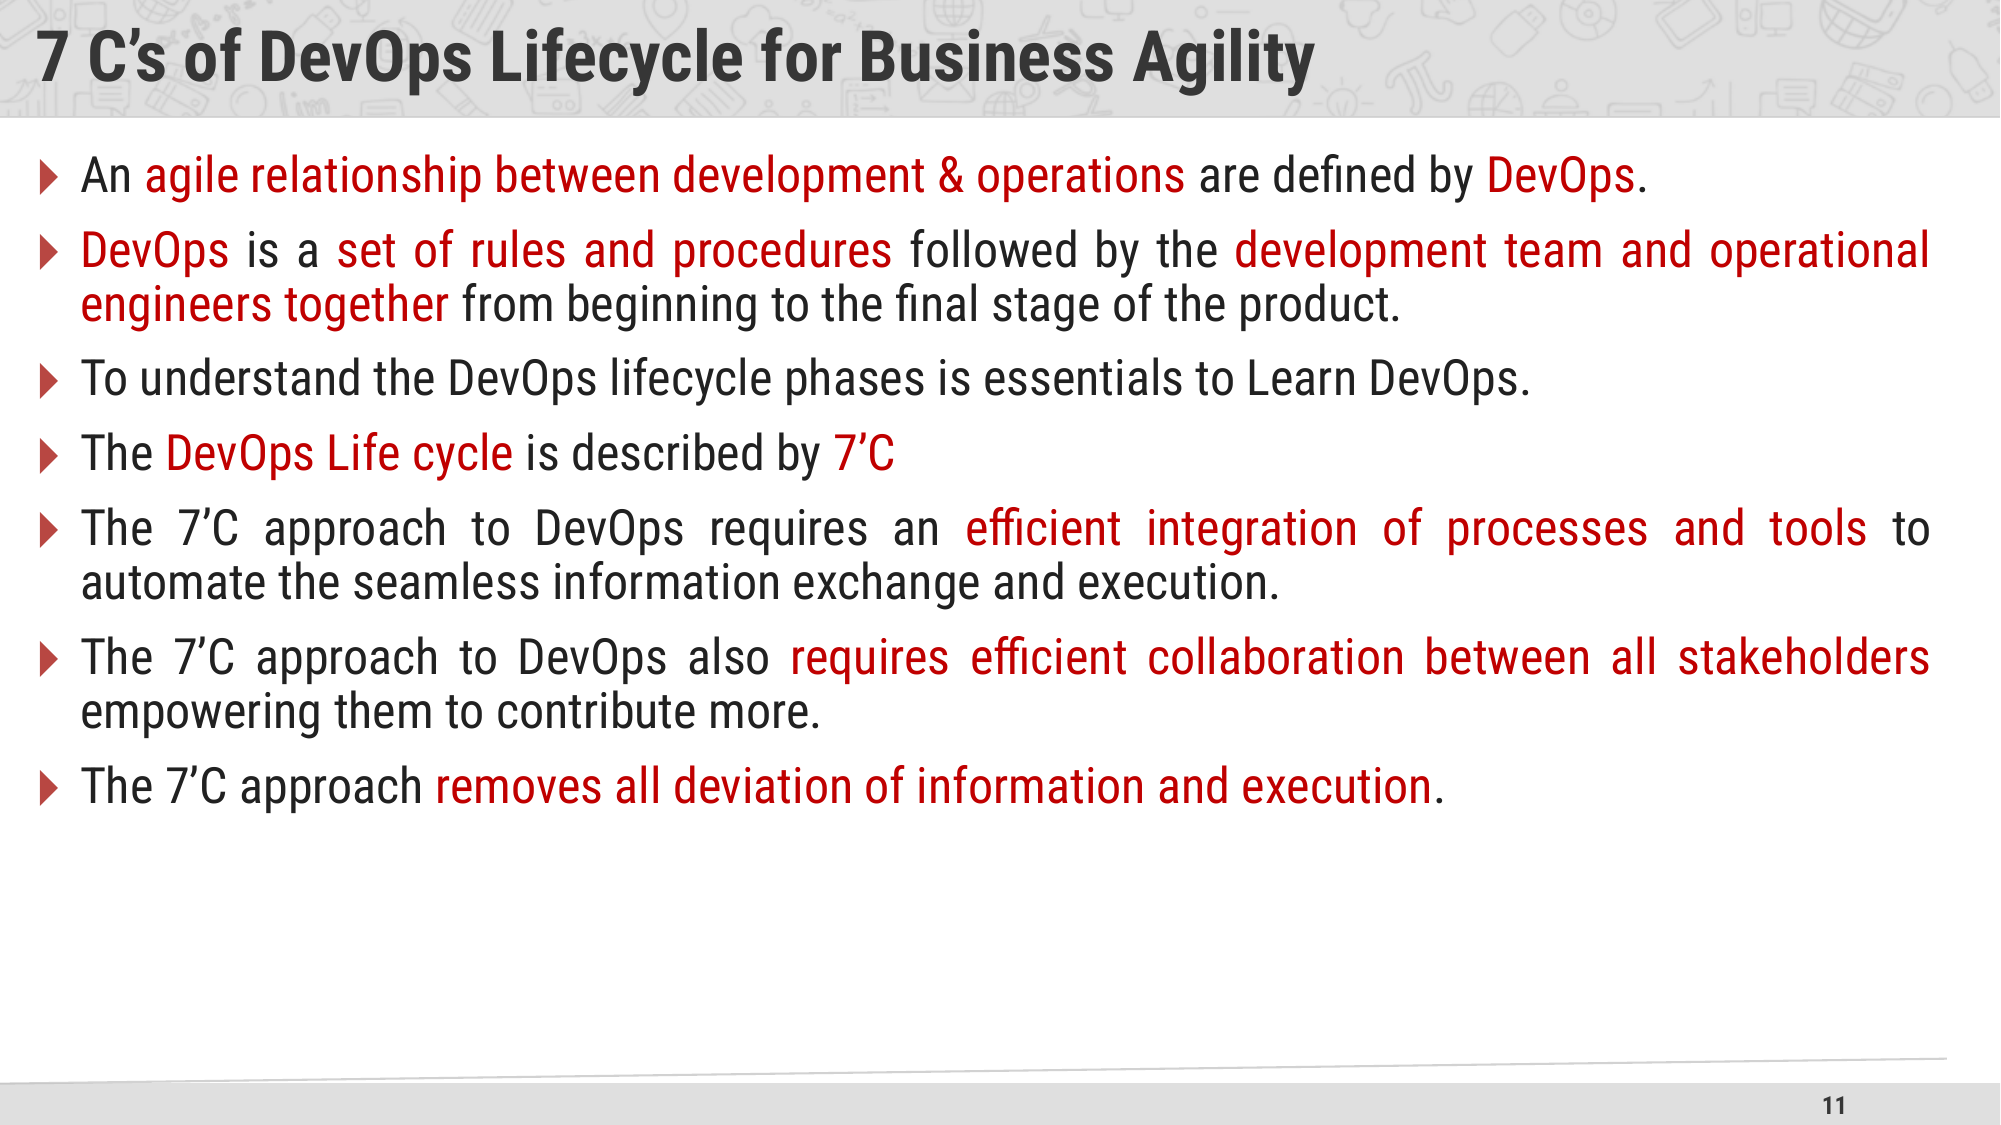

# 7 C’s of DevOps Lifecycle for Business Agility
An agile relationship between development & operations are defined by DevOps.
DevOps is a set of rules and procedures followed by the development team and operational engineers together from beginning to the final stage of the product.
To understand the DevOps lifecycle phases is essentials to Learn DevOps.
The DevOps Life cycle is described by 7’C
The 7’C approach to DevOps requires an efficient integration of processes and tools to automate the seamless information exchange and execution.
The 7’C approach to DevOps also requires efficient collaboration between all stakeholders empowering them to contribute more.
The 7’C approach removes all deviation of information and execution.